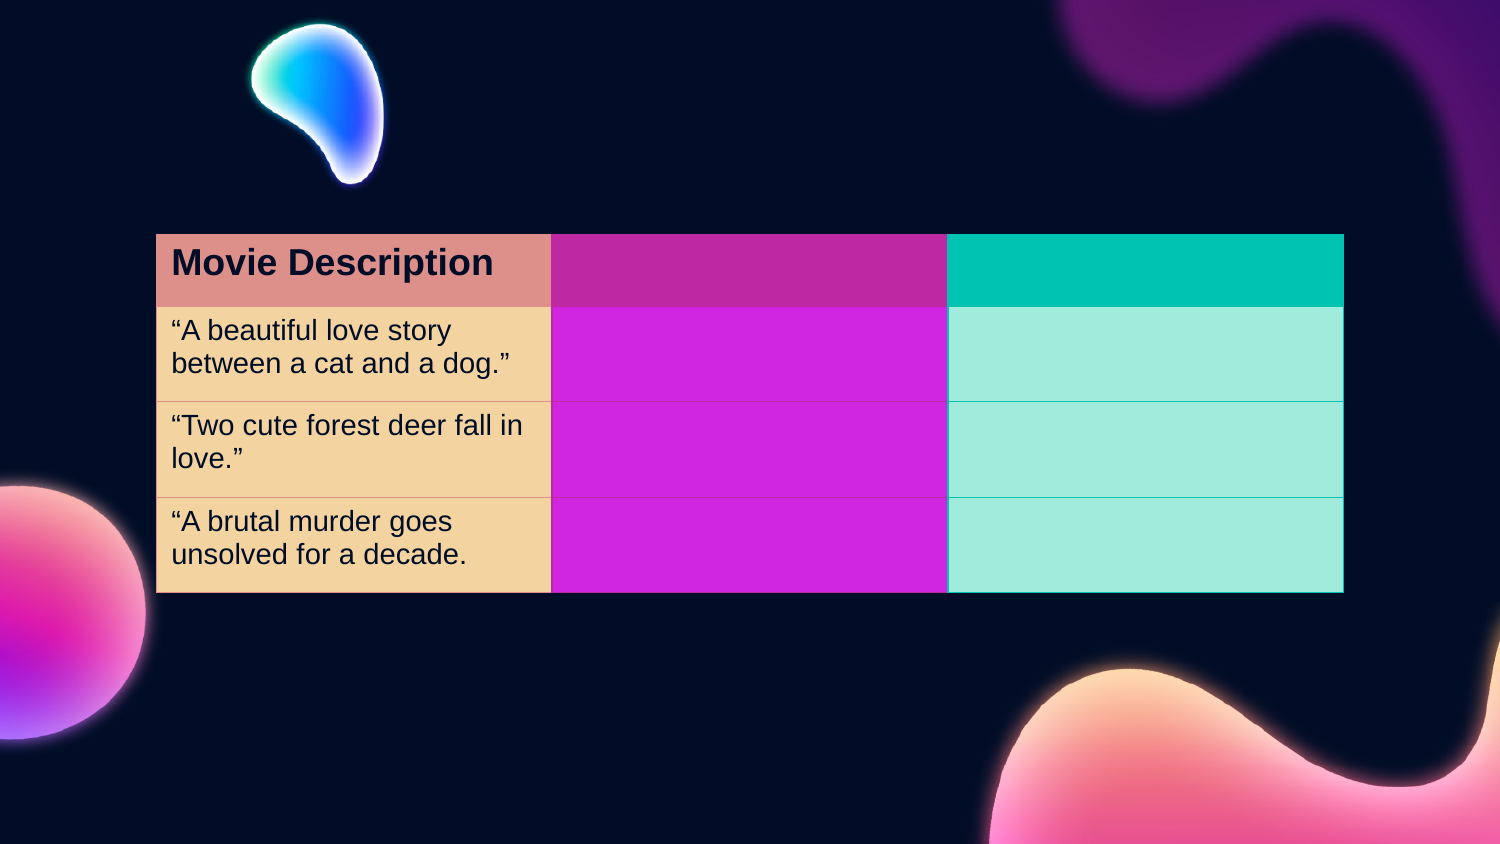

| Movie Description |  |  |
| --- | --- | --- |
| “A beautiful love story between a cat and a dog.” |  |  |
| “Two cute forest deer fall in love.” |  |  |
| “A brutal murder goes unsolved for a decade. |  |  |